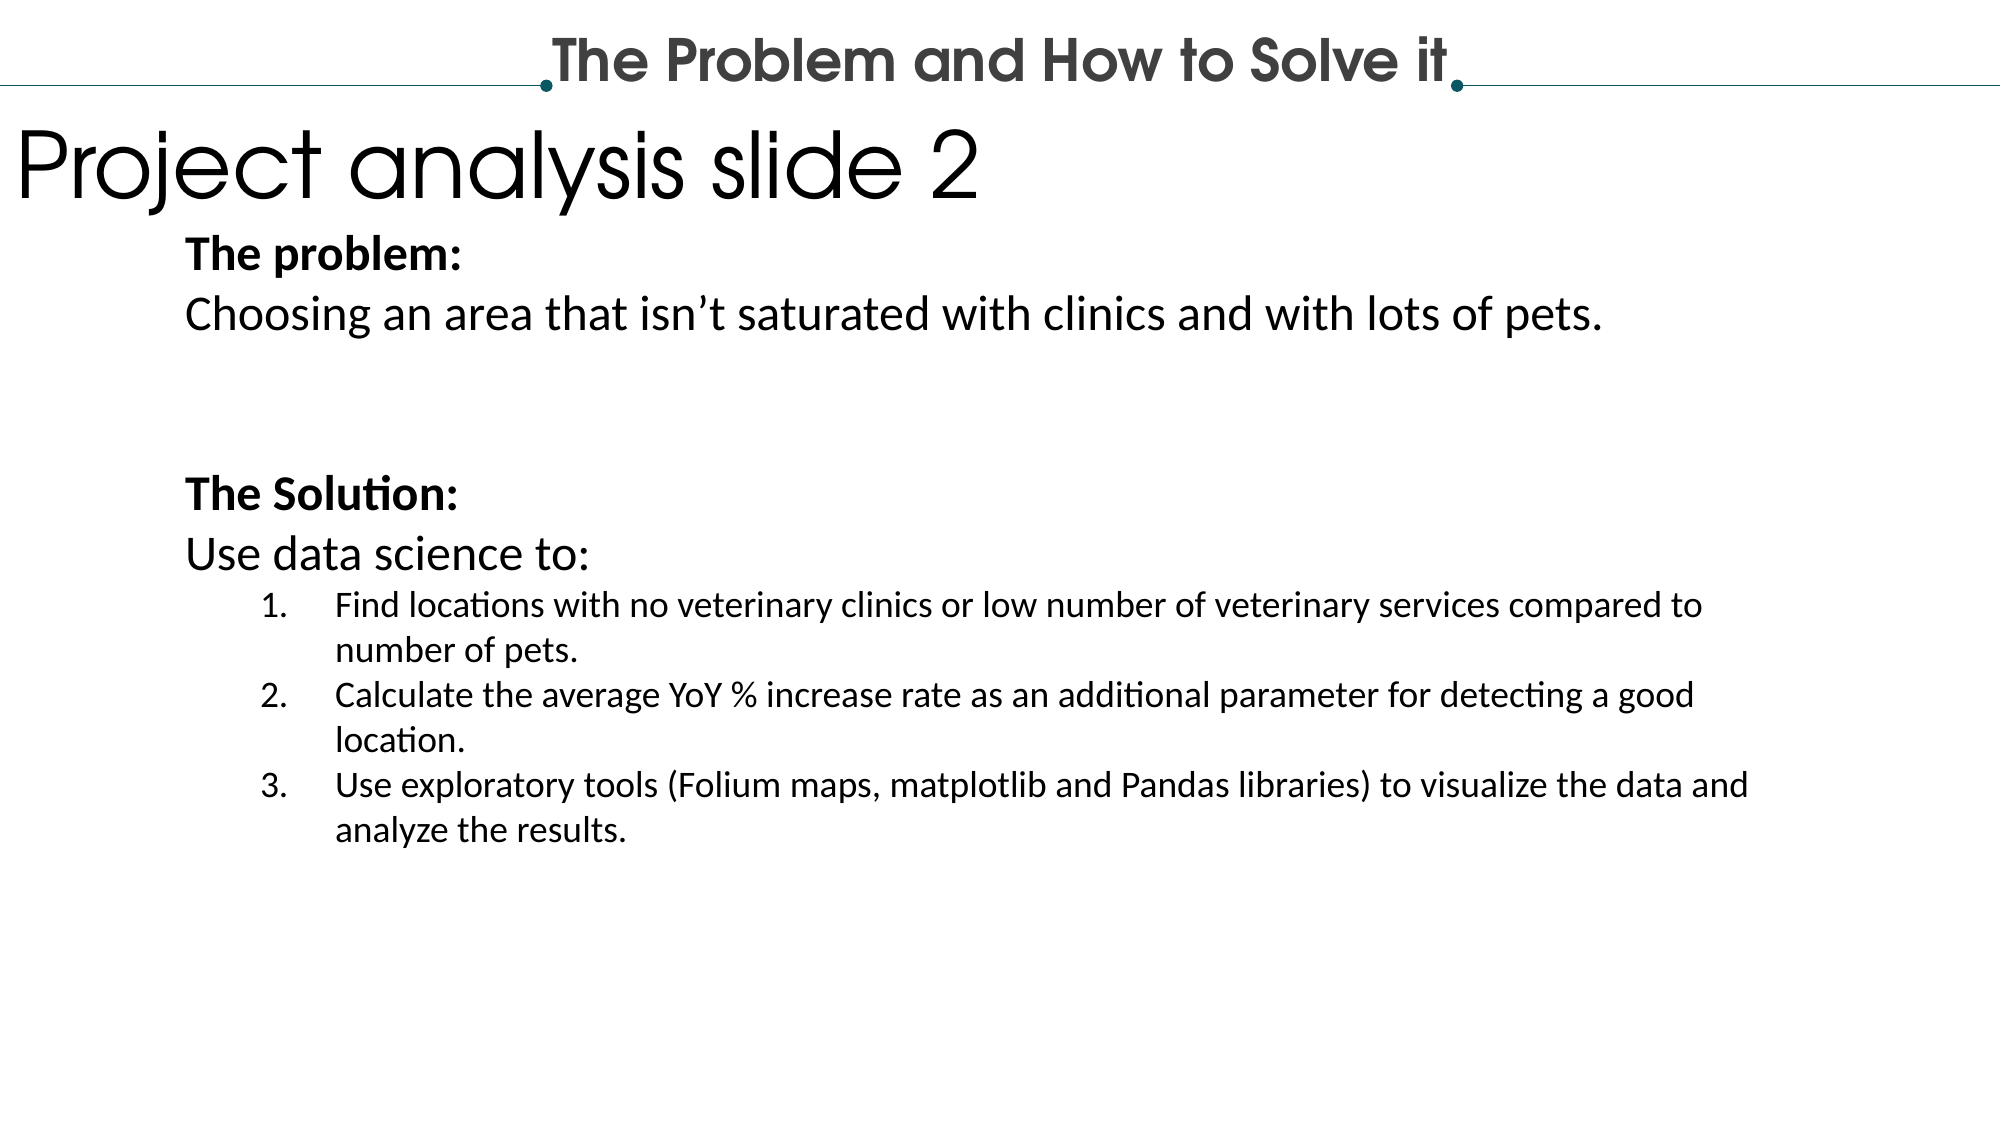

The Problem and How to Solve it
Project analysis slide 2
The problem:
Choosing an area that isn’t saturated with clinics and with lots of pets.

The Solution:
Use data science to:
Find locations with no veterinary clinics or low number of veterinary services compared to number of pets.
Calculate the average YoY % increase rate as an additional parameter for detecting a good location.
Use exploratory tools (Folium maps, matplotlib and Pandas libraries) to visualize the data and analyze the results.